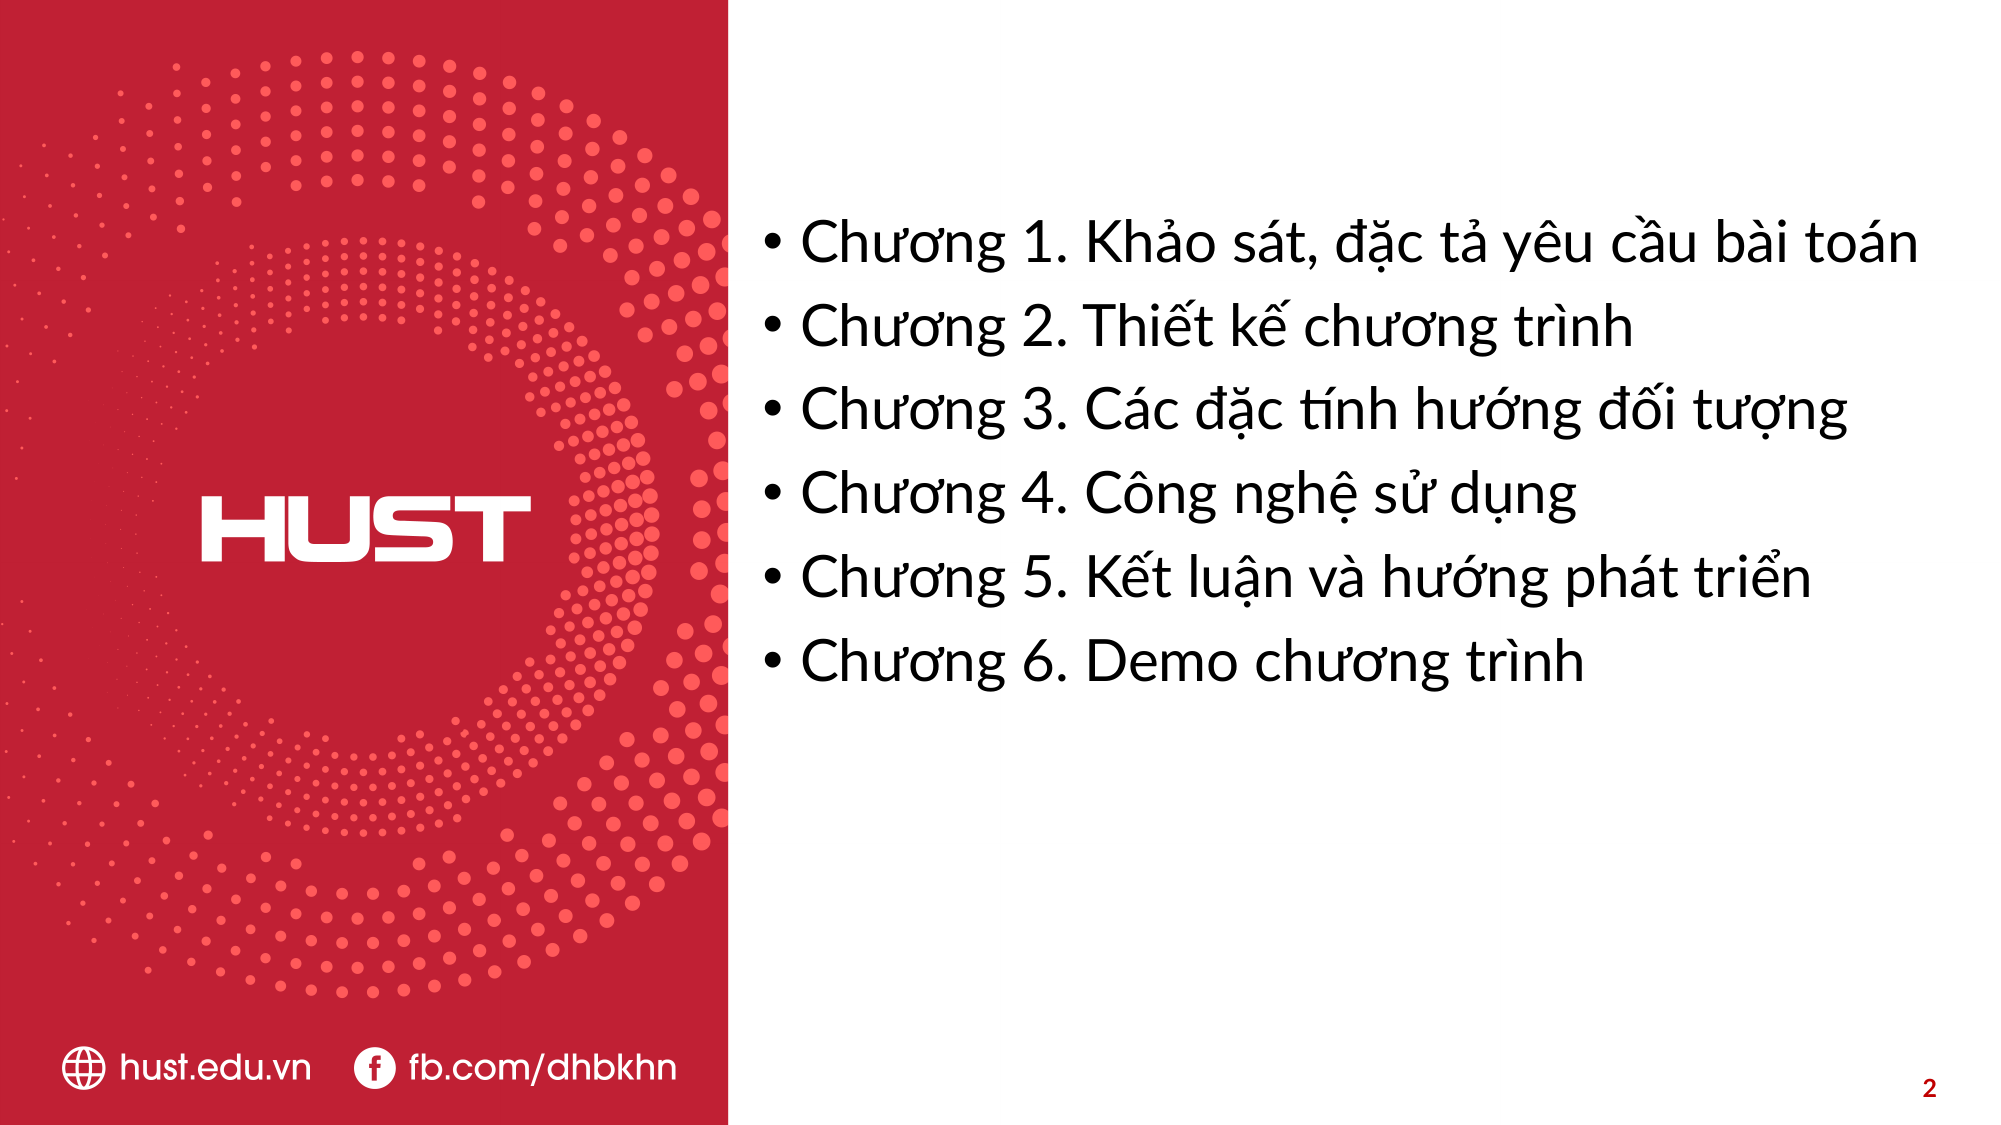

#
Chương 1. Khảo sát, đặc tả yêu cầu bài toán
Chương 2. Thiết kế chương trình
Chương 3. Các đặc tính hướng đối tượng
Chương 4. Công nghệ sử dụng
Chương 5. Kết luận và hướng phát triển
Chương 6. Demo chương trình
2